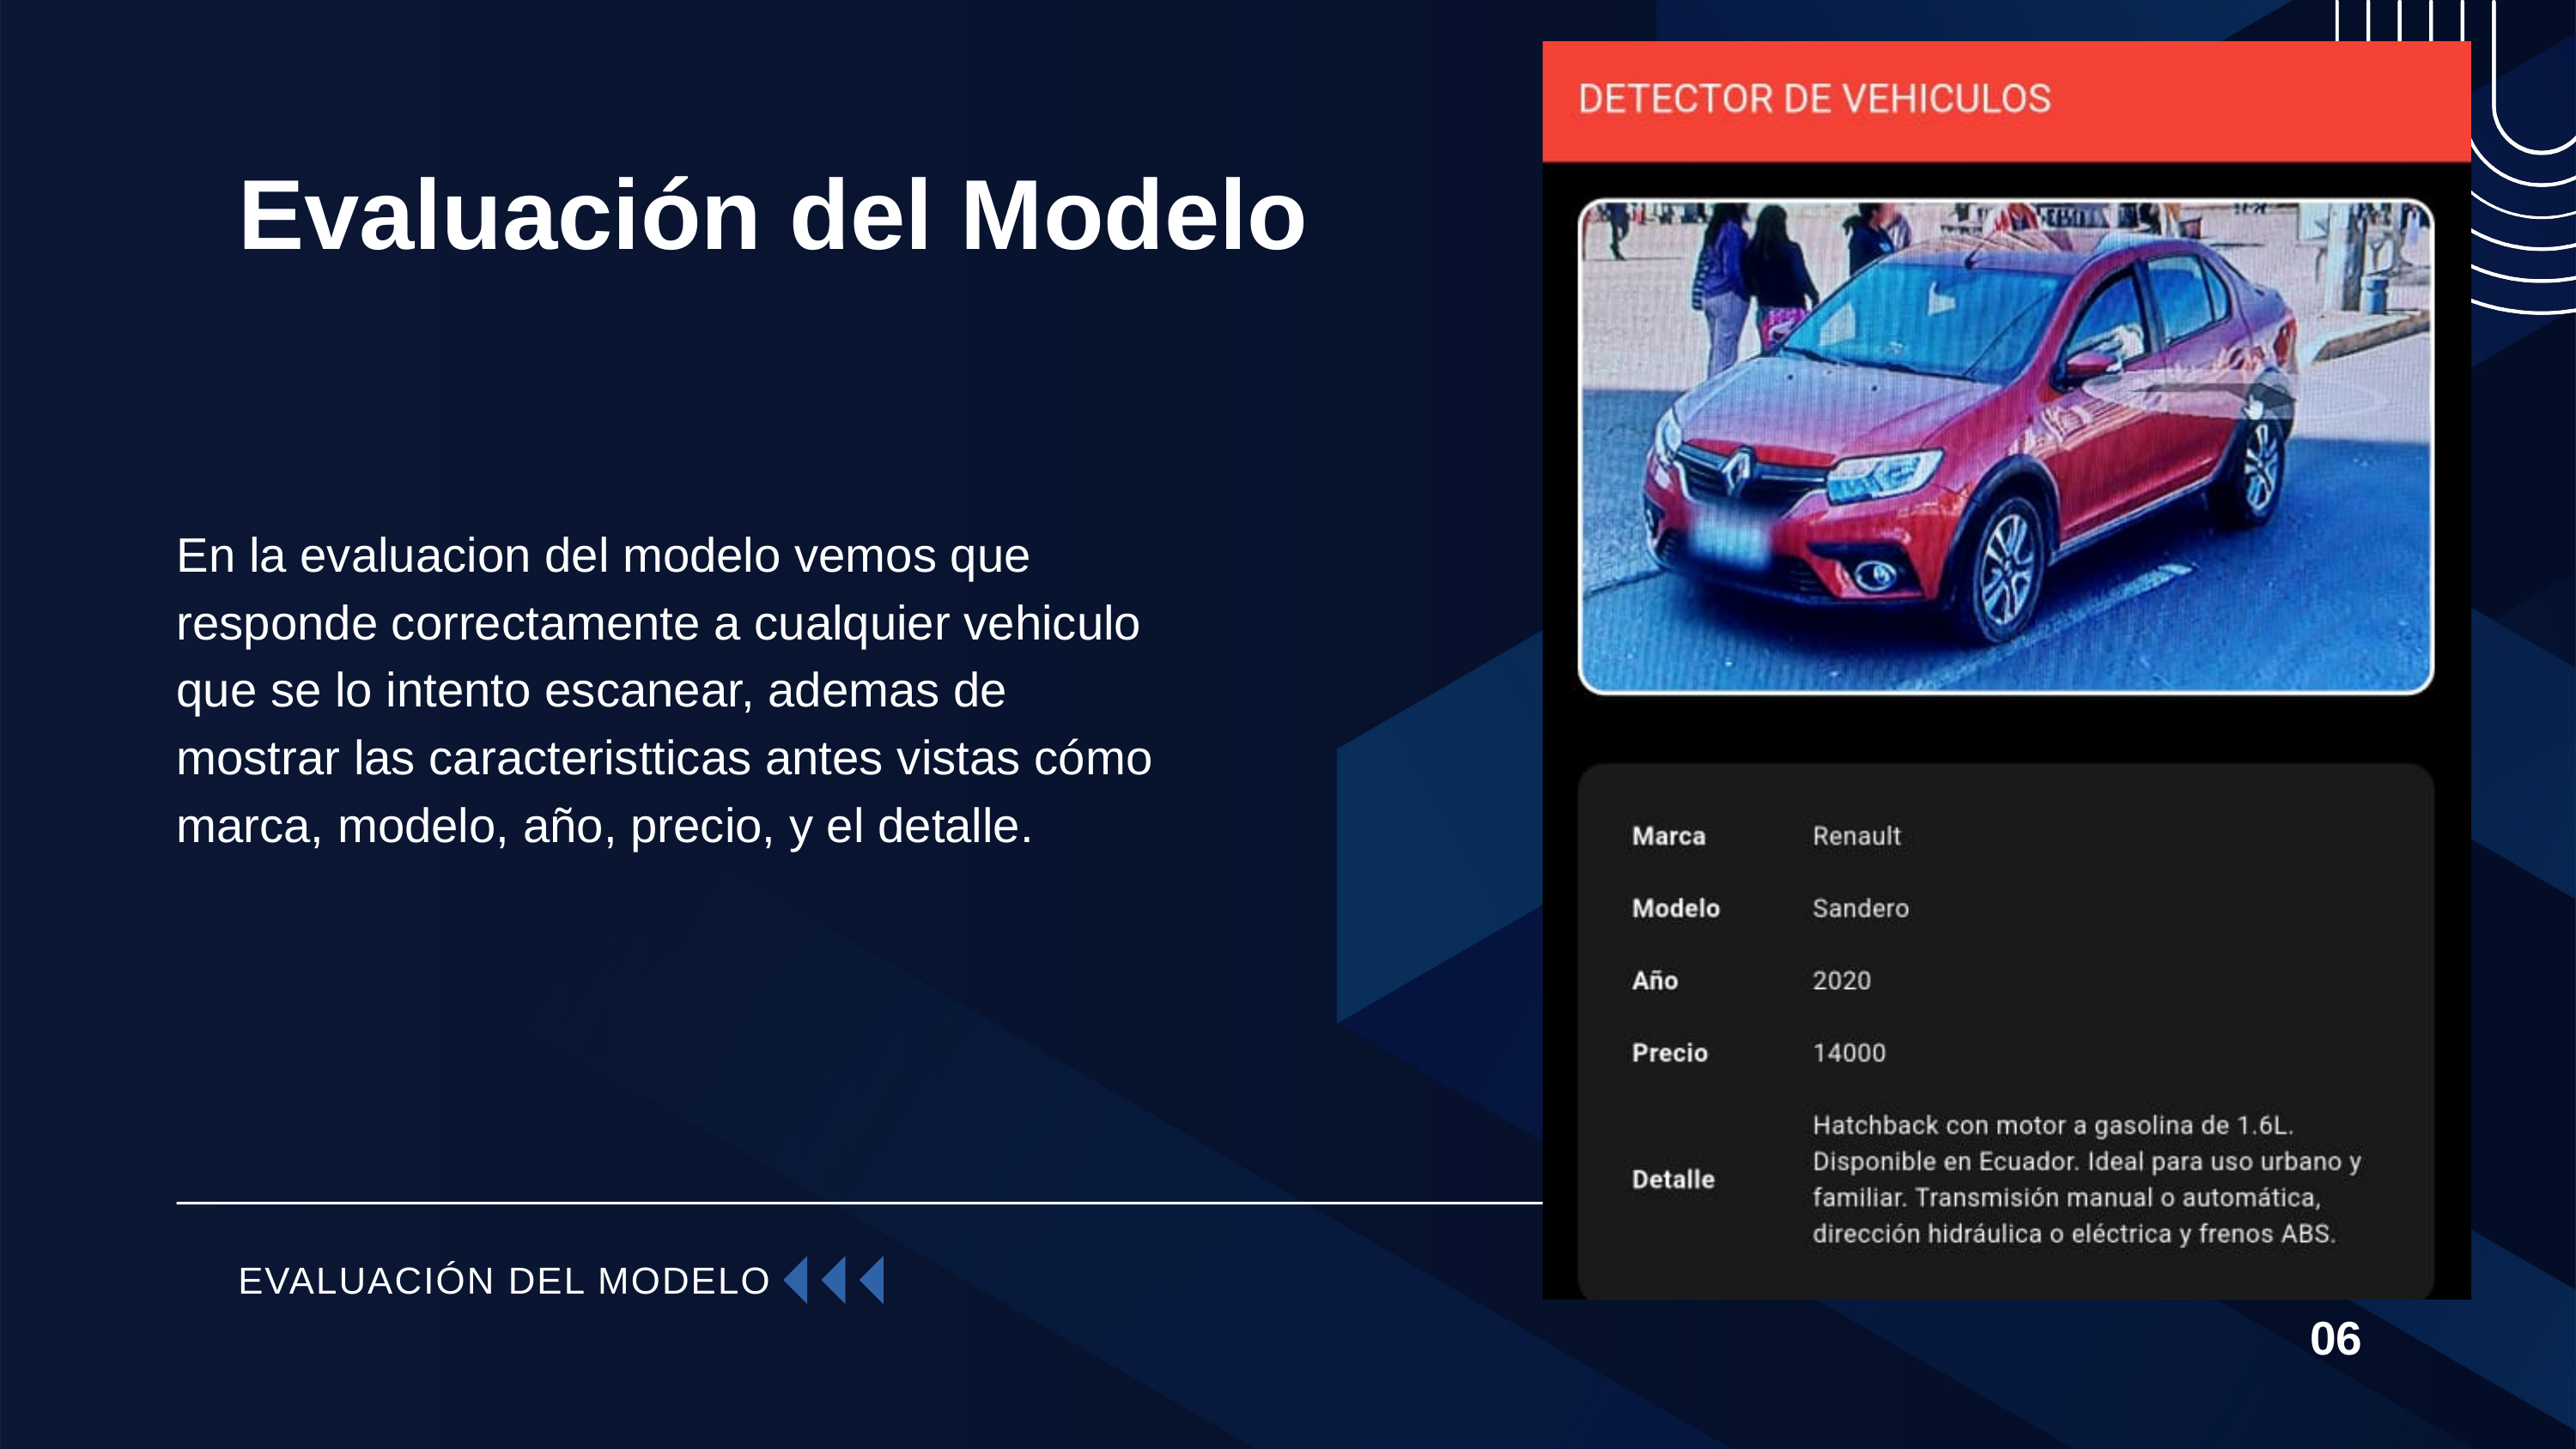

Evaluación del Modelo
En la evaluacion del modelo vemos que responde correctamente a cualquier vehiculo que se lo intento escanear, ademas de mostrar las caracteristticas antes vistas cómo marca, modelo, año, precio, y el detalle.

EVALUACIÓN DEL MODELO

06